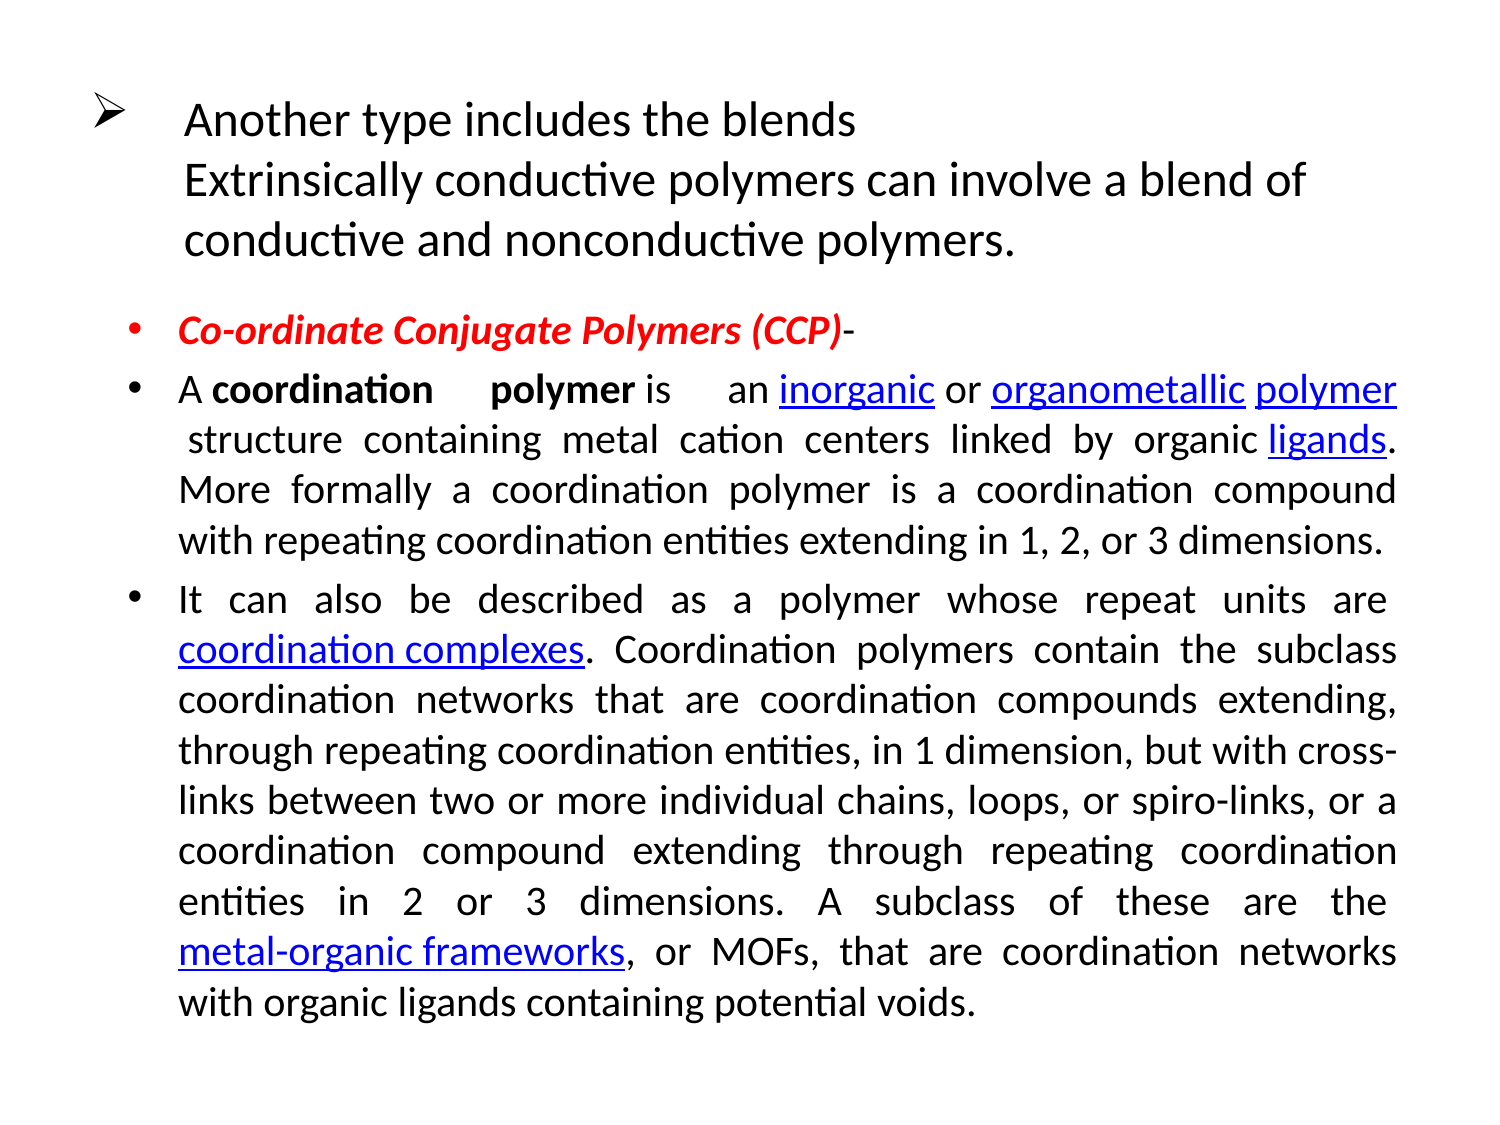

# Another type includes the blends Extrinsically conductive polymers can involve a blend of conductive and nonconductive polymers.
Co-ordinate Conjugate Polymers (CCP)-
A coordination polymer is an inorganic or organometallic polymer structure containing metal cation centers linked by organic ligands. More formally a coordination polymer is a coordination compound with repeating coordination entities extending in 1, 2, or 3 dimensions.
It can also be described as a polymer whose repeat units are coordination complexes. Coordination polymers contain the subclass coordination networks that are coordination compounds extending, through repeating coordination entities, in 1 dimension, but with cross-links between two or more individual chains, loops, or spiro-links, or a coordination compound extending through repeating coordination entities in 2 or 3 dimensions. A subclass of these are the metal-organic frameworks, or MOFs, that are coordination networks with organic ligands containing potential voids.